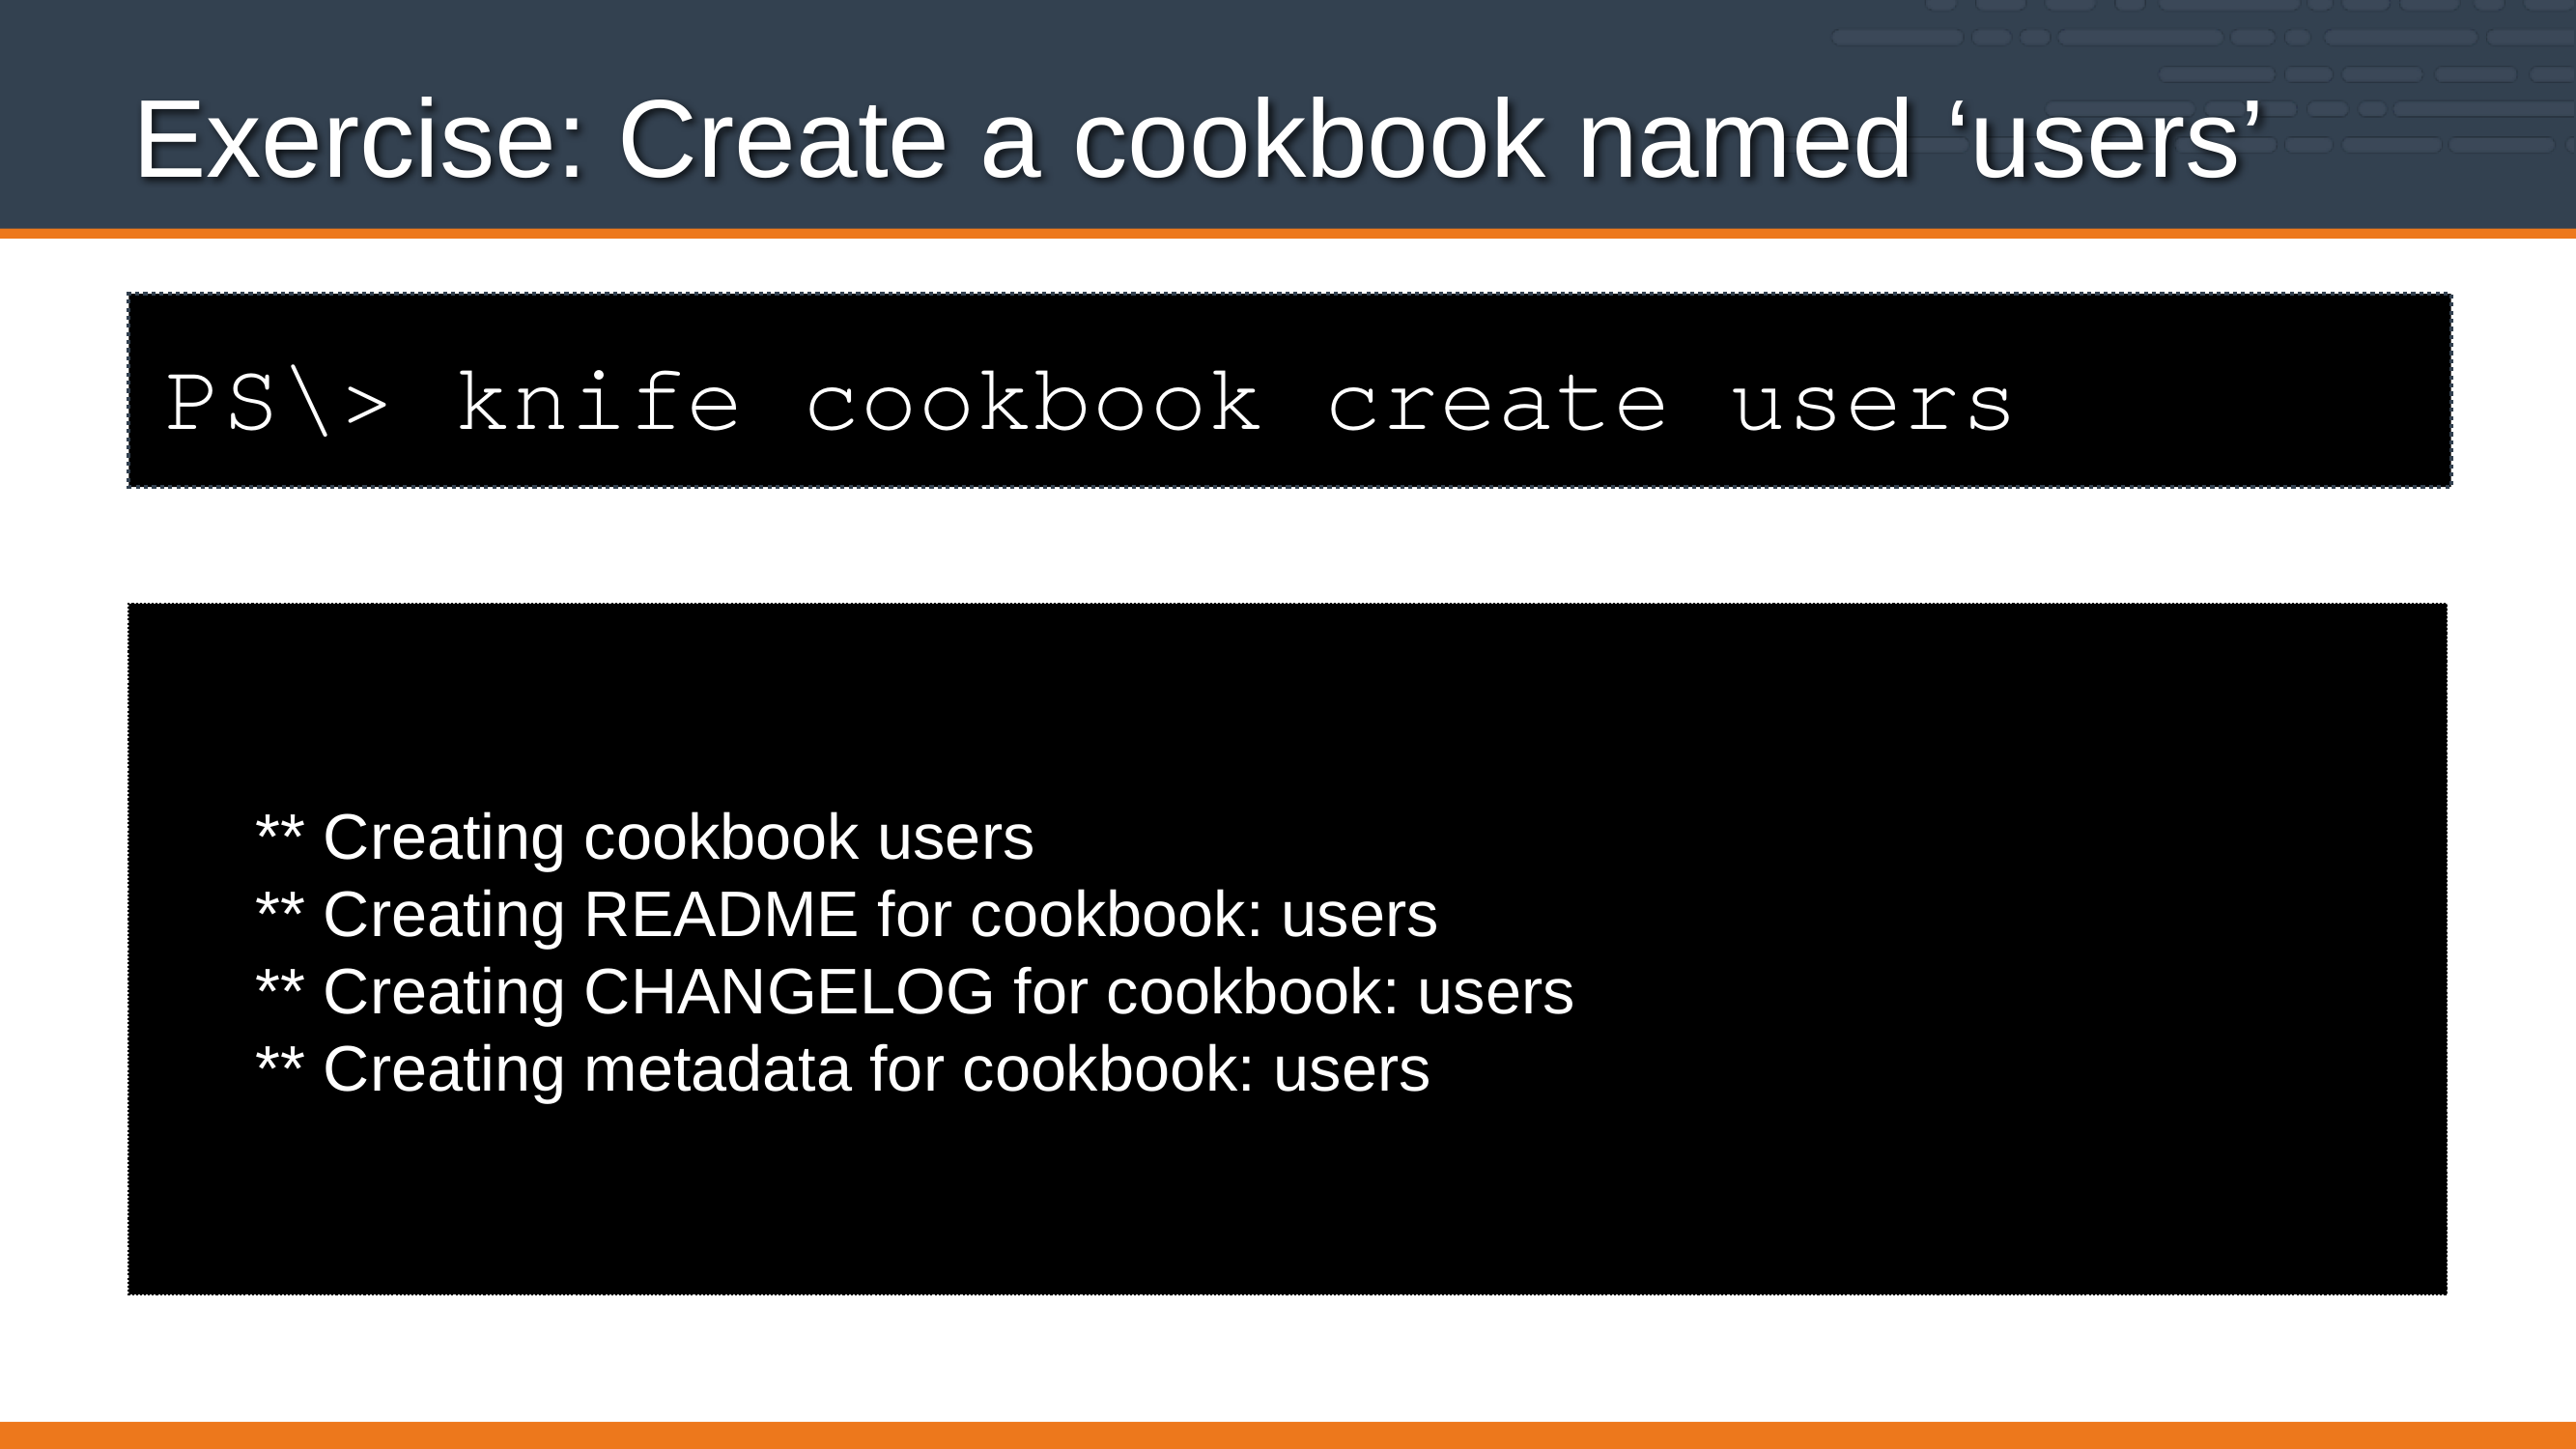

# Exercise: Create a cookbook named ‘users’
PS\> knife cookbook create users
** Creating cookbook users
** Creating README for cookbook: users
** Creating CHANGELOG for cookbook: users
** Creating metadata for cookbook: users